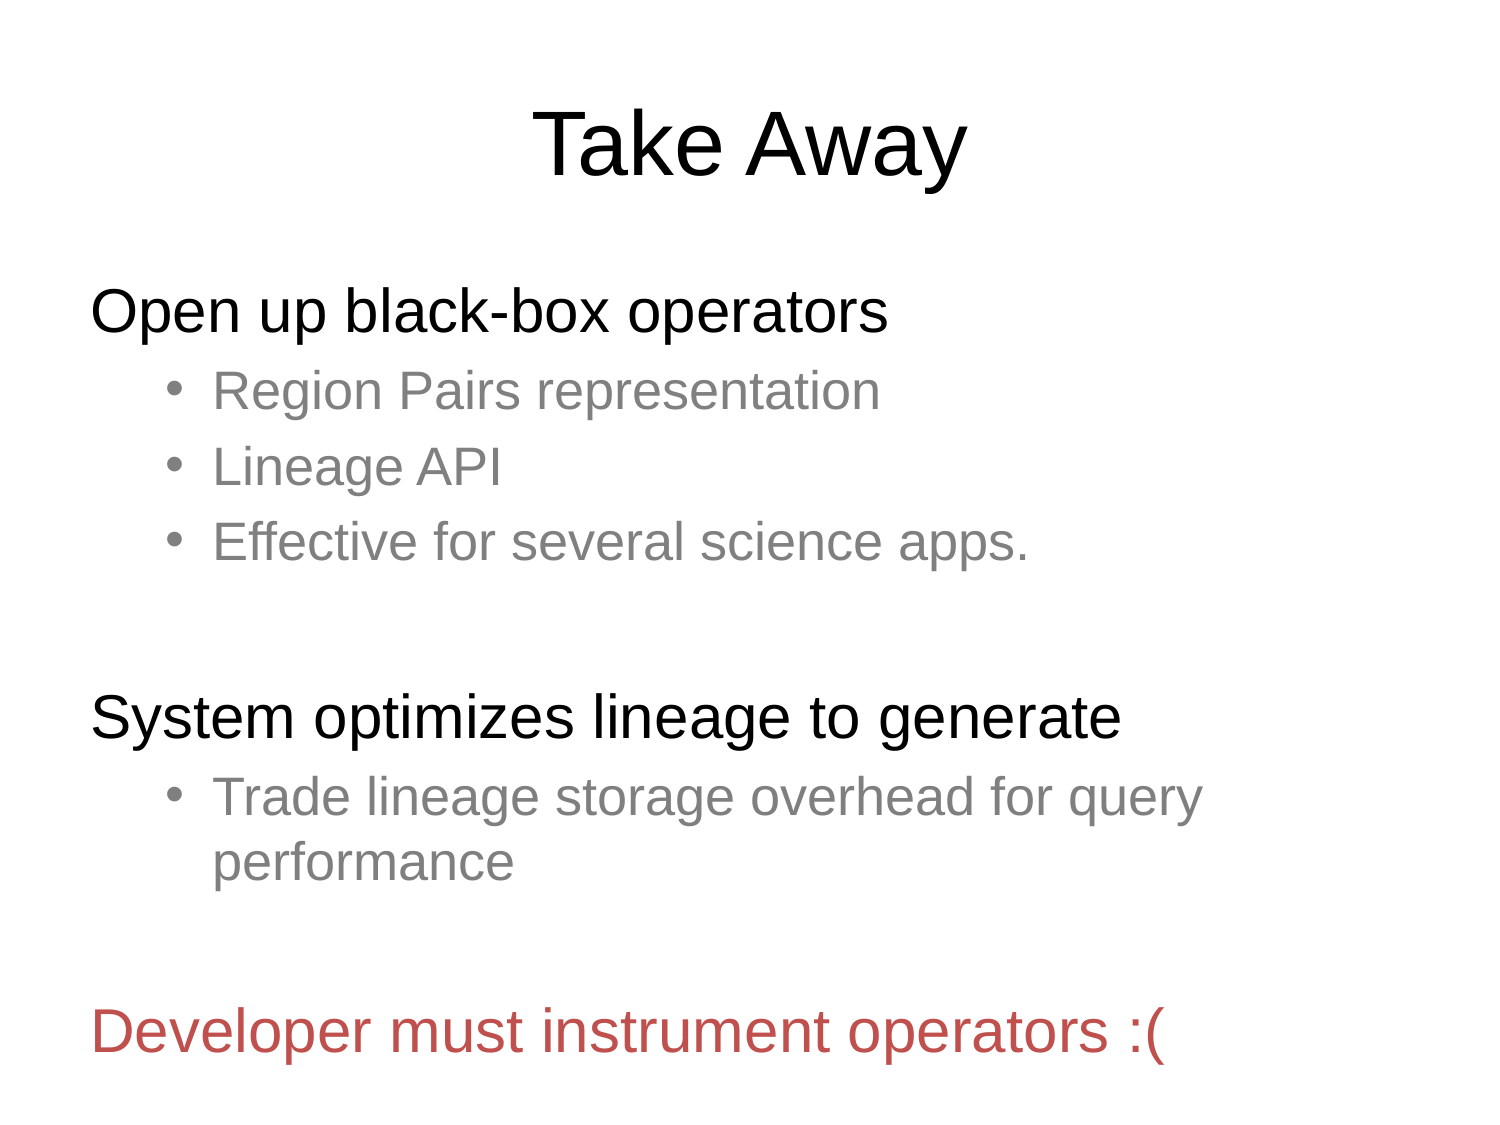

# Take Away
Open up black-box operators
Region Pairs representation
Lineage API
Effective for several science apps.

System optimizes lineage to generate
Trade lineage storage overhead for query performance

Developer must instrument operators :(